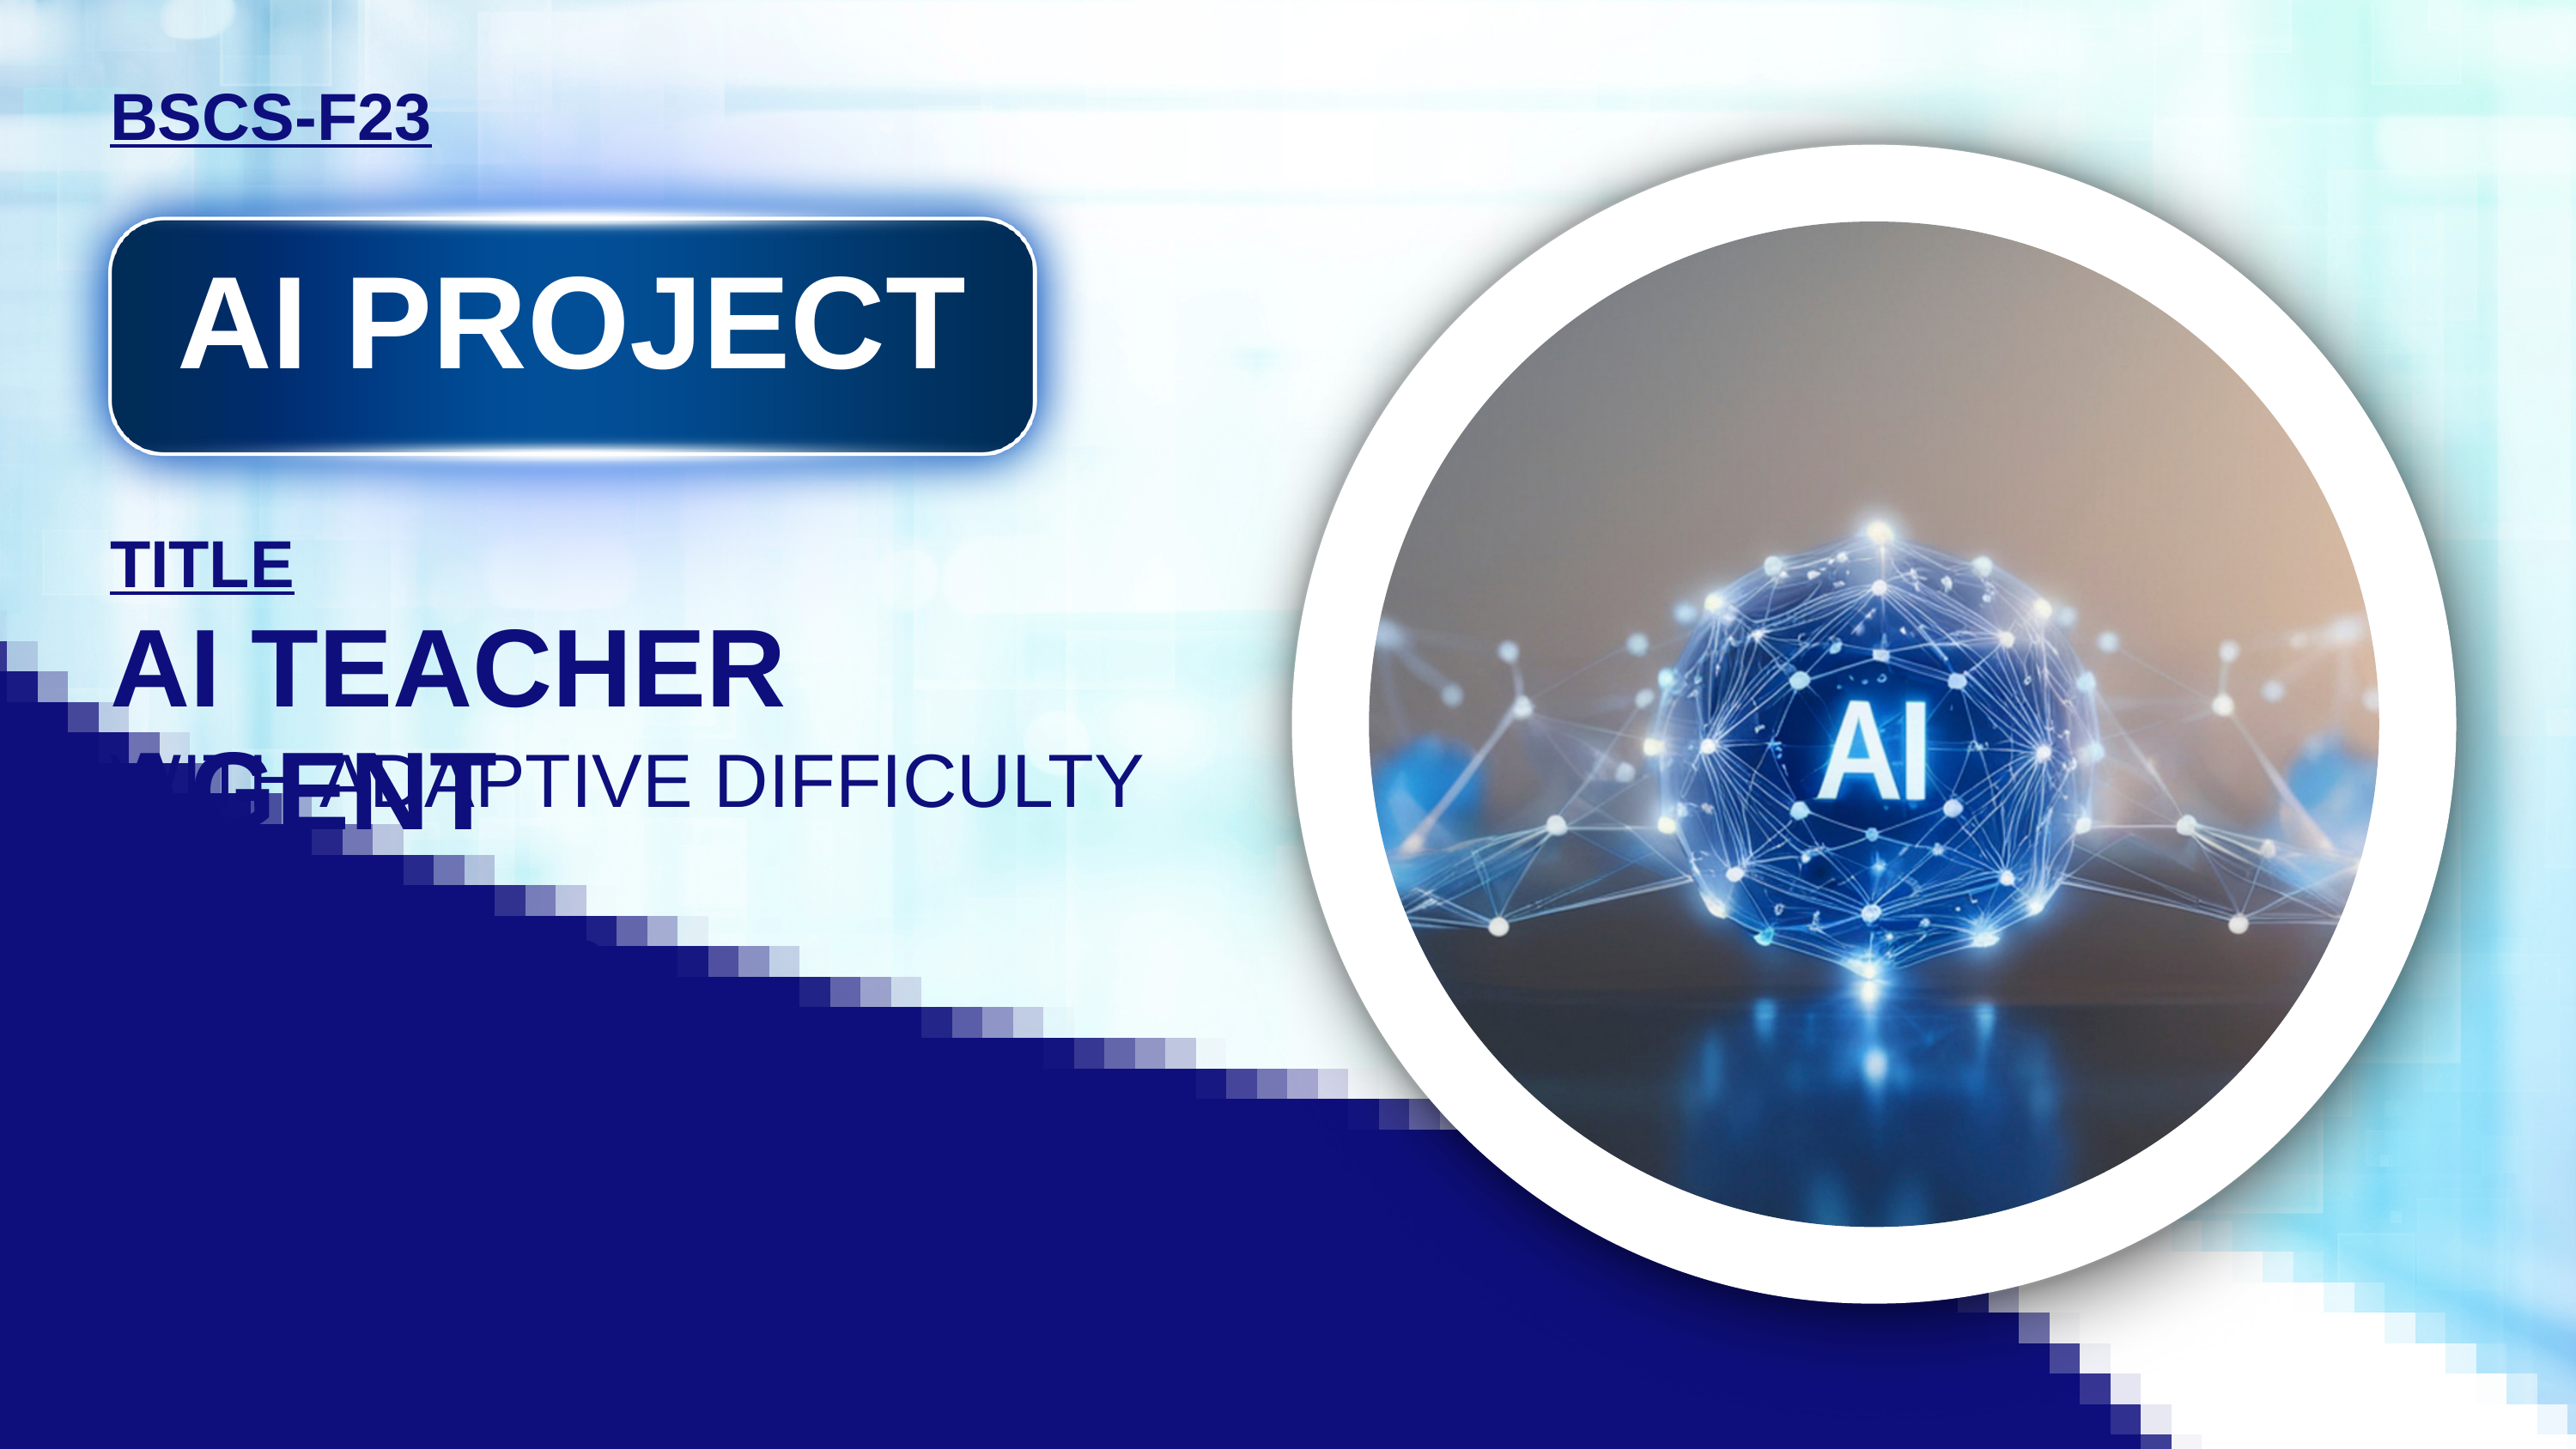

BSCS-F23

AI PROJECT
TITLE

AI TEACHER AGENT
WITH ADAPTIVE DIFFICULTY
SUBMITTED TO:
TO MAAM IRFANA